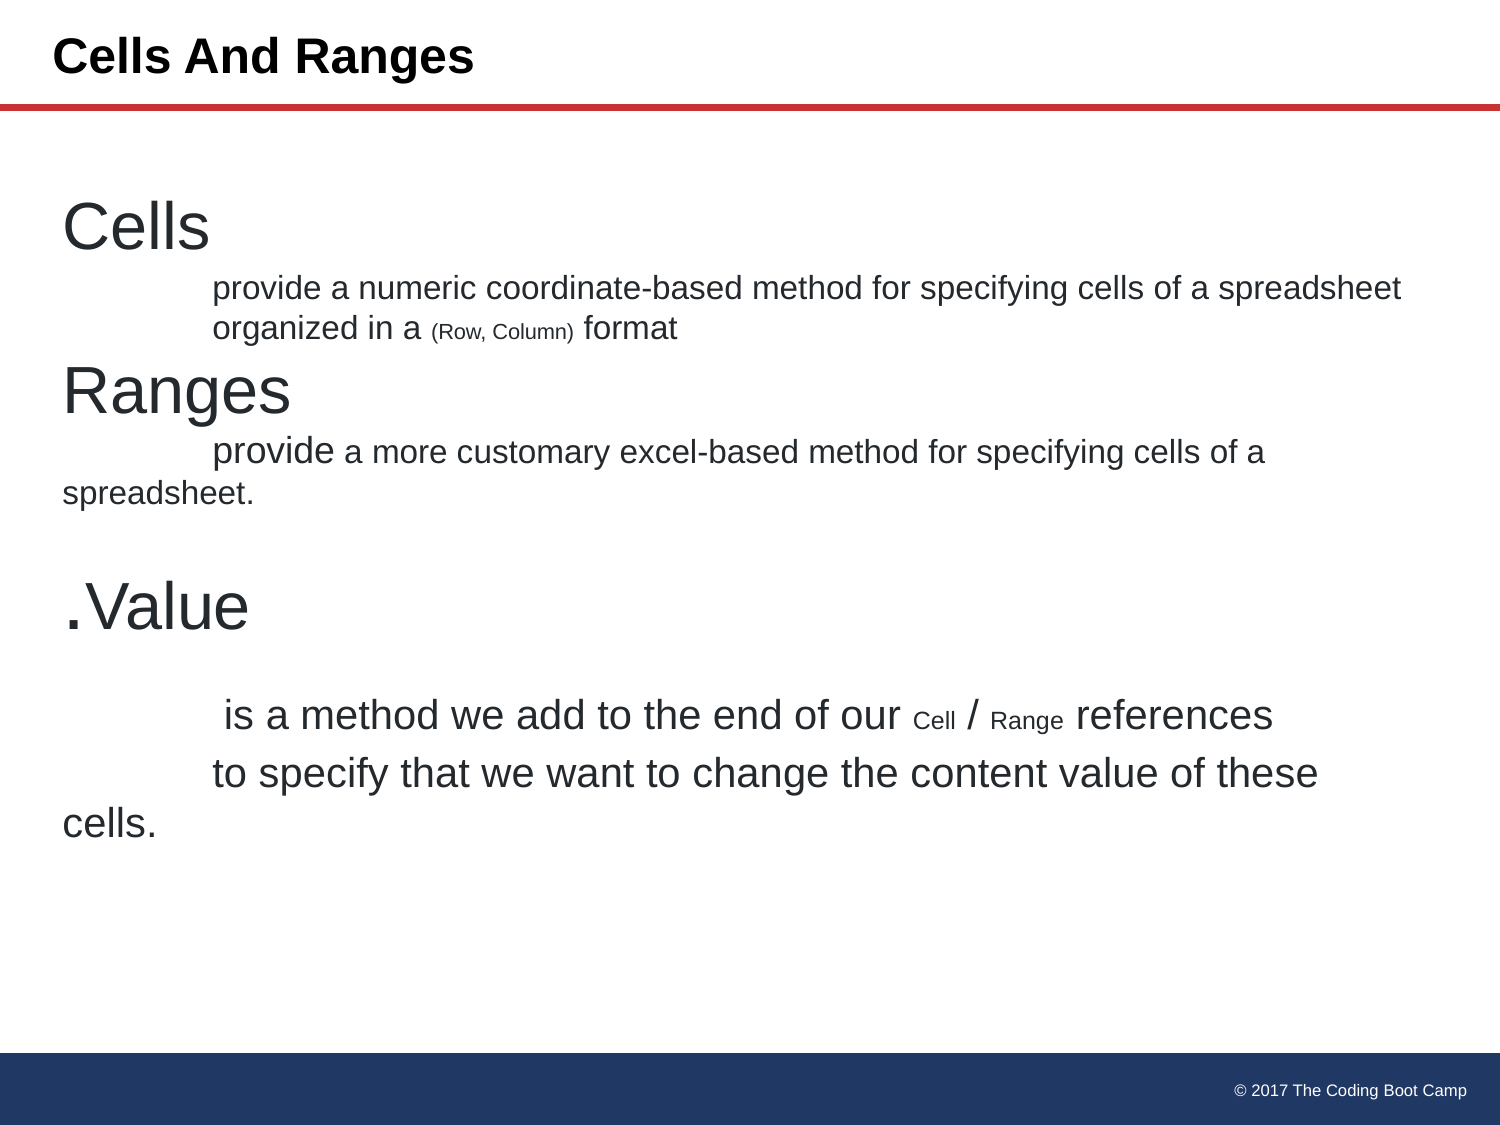

Cells And Ranges
Cells 
	provide a numeric coordinate-based method for specifying cells of a spreadsheet
 	organized in a (Row, Column) format
Ranges 
	provide a more customary excel-based method for specifying cells of a spreadsheet.

.Value
	 is a method we add to the end of our Cell / Range references
	to specify that we want to change the content value of these cells.